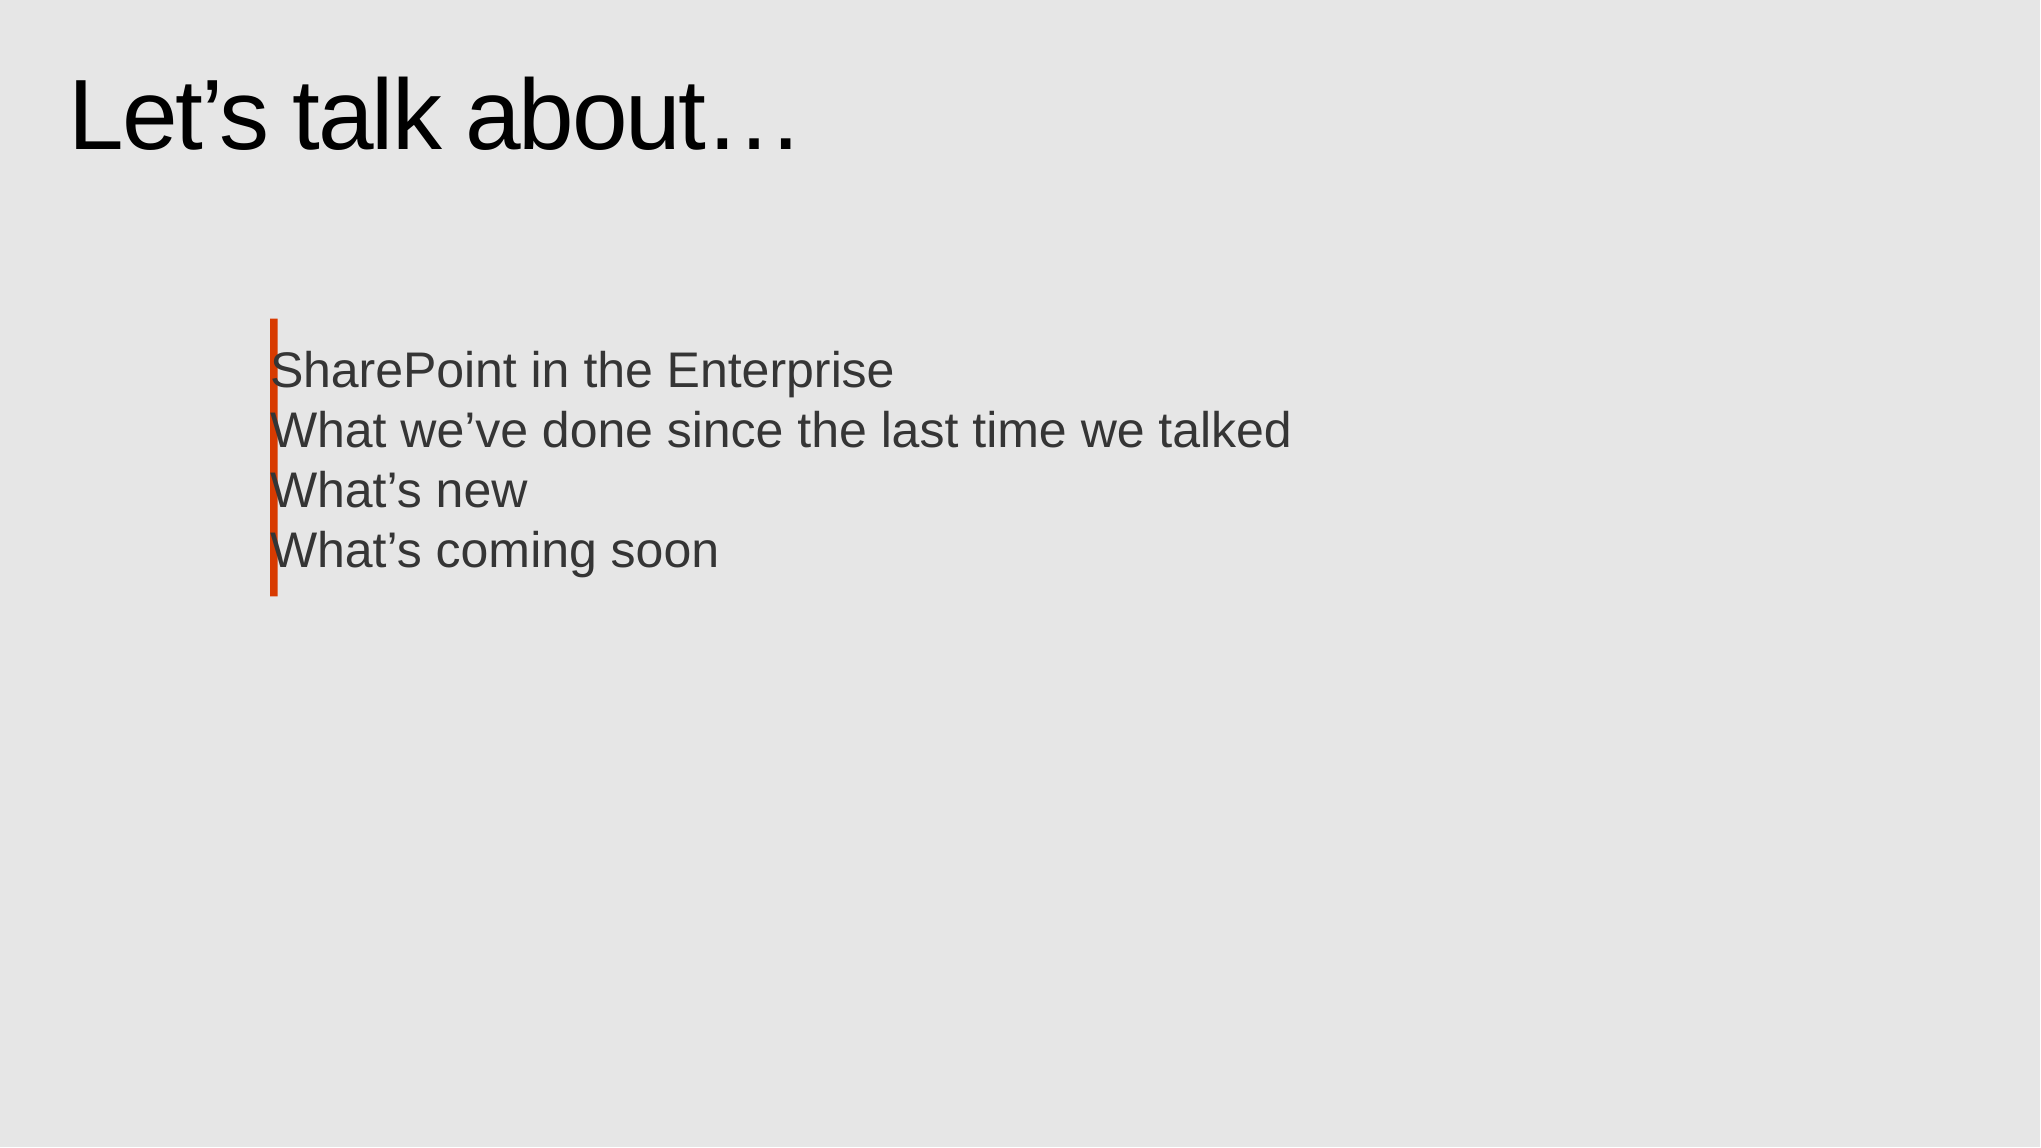

# Let’s talk about…
SharePoint in the Enterprise
What we’ve done since the last time we talked
What’s new
What’s coming soon